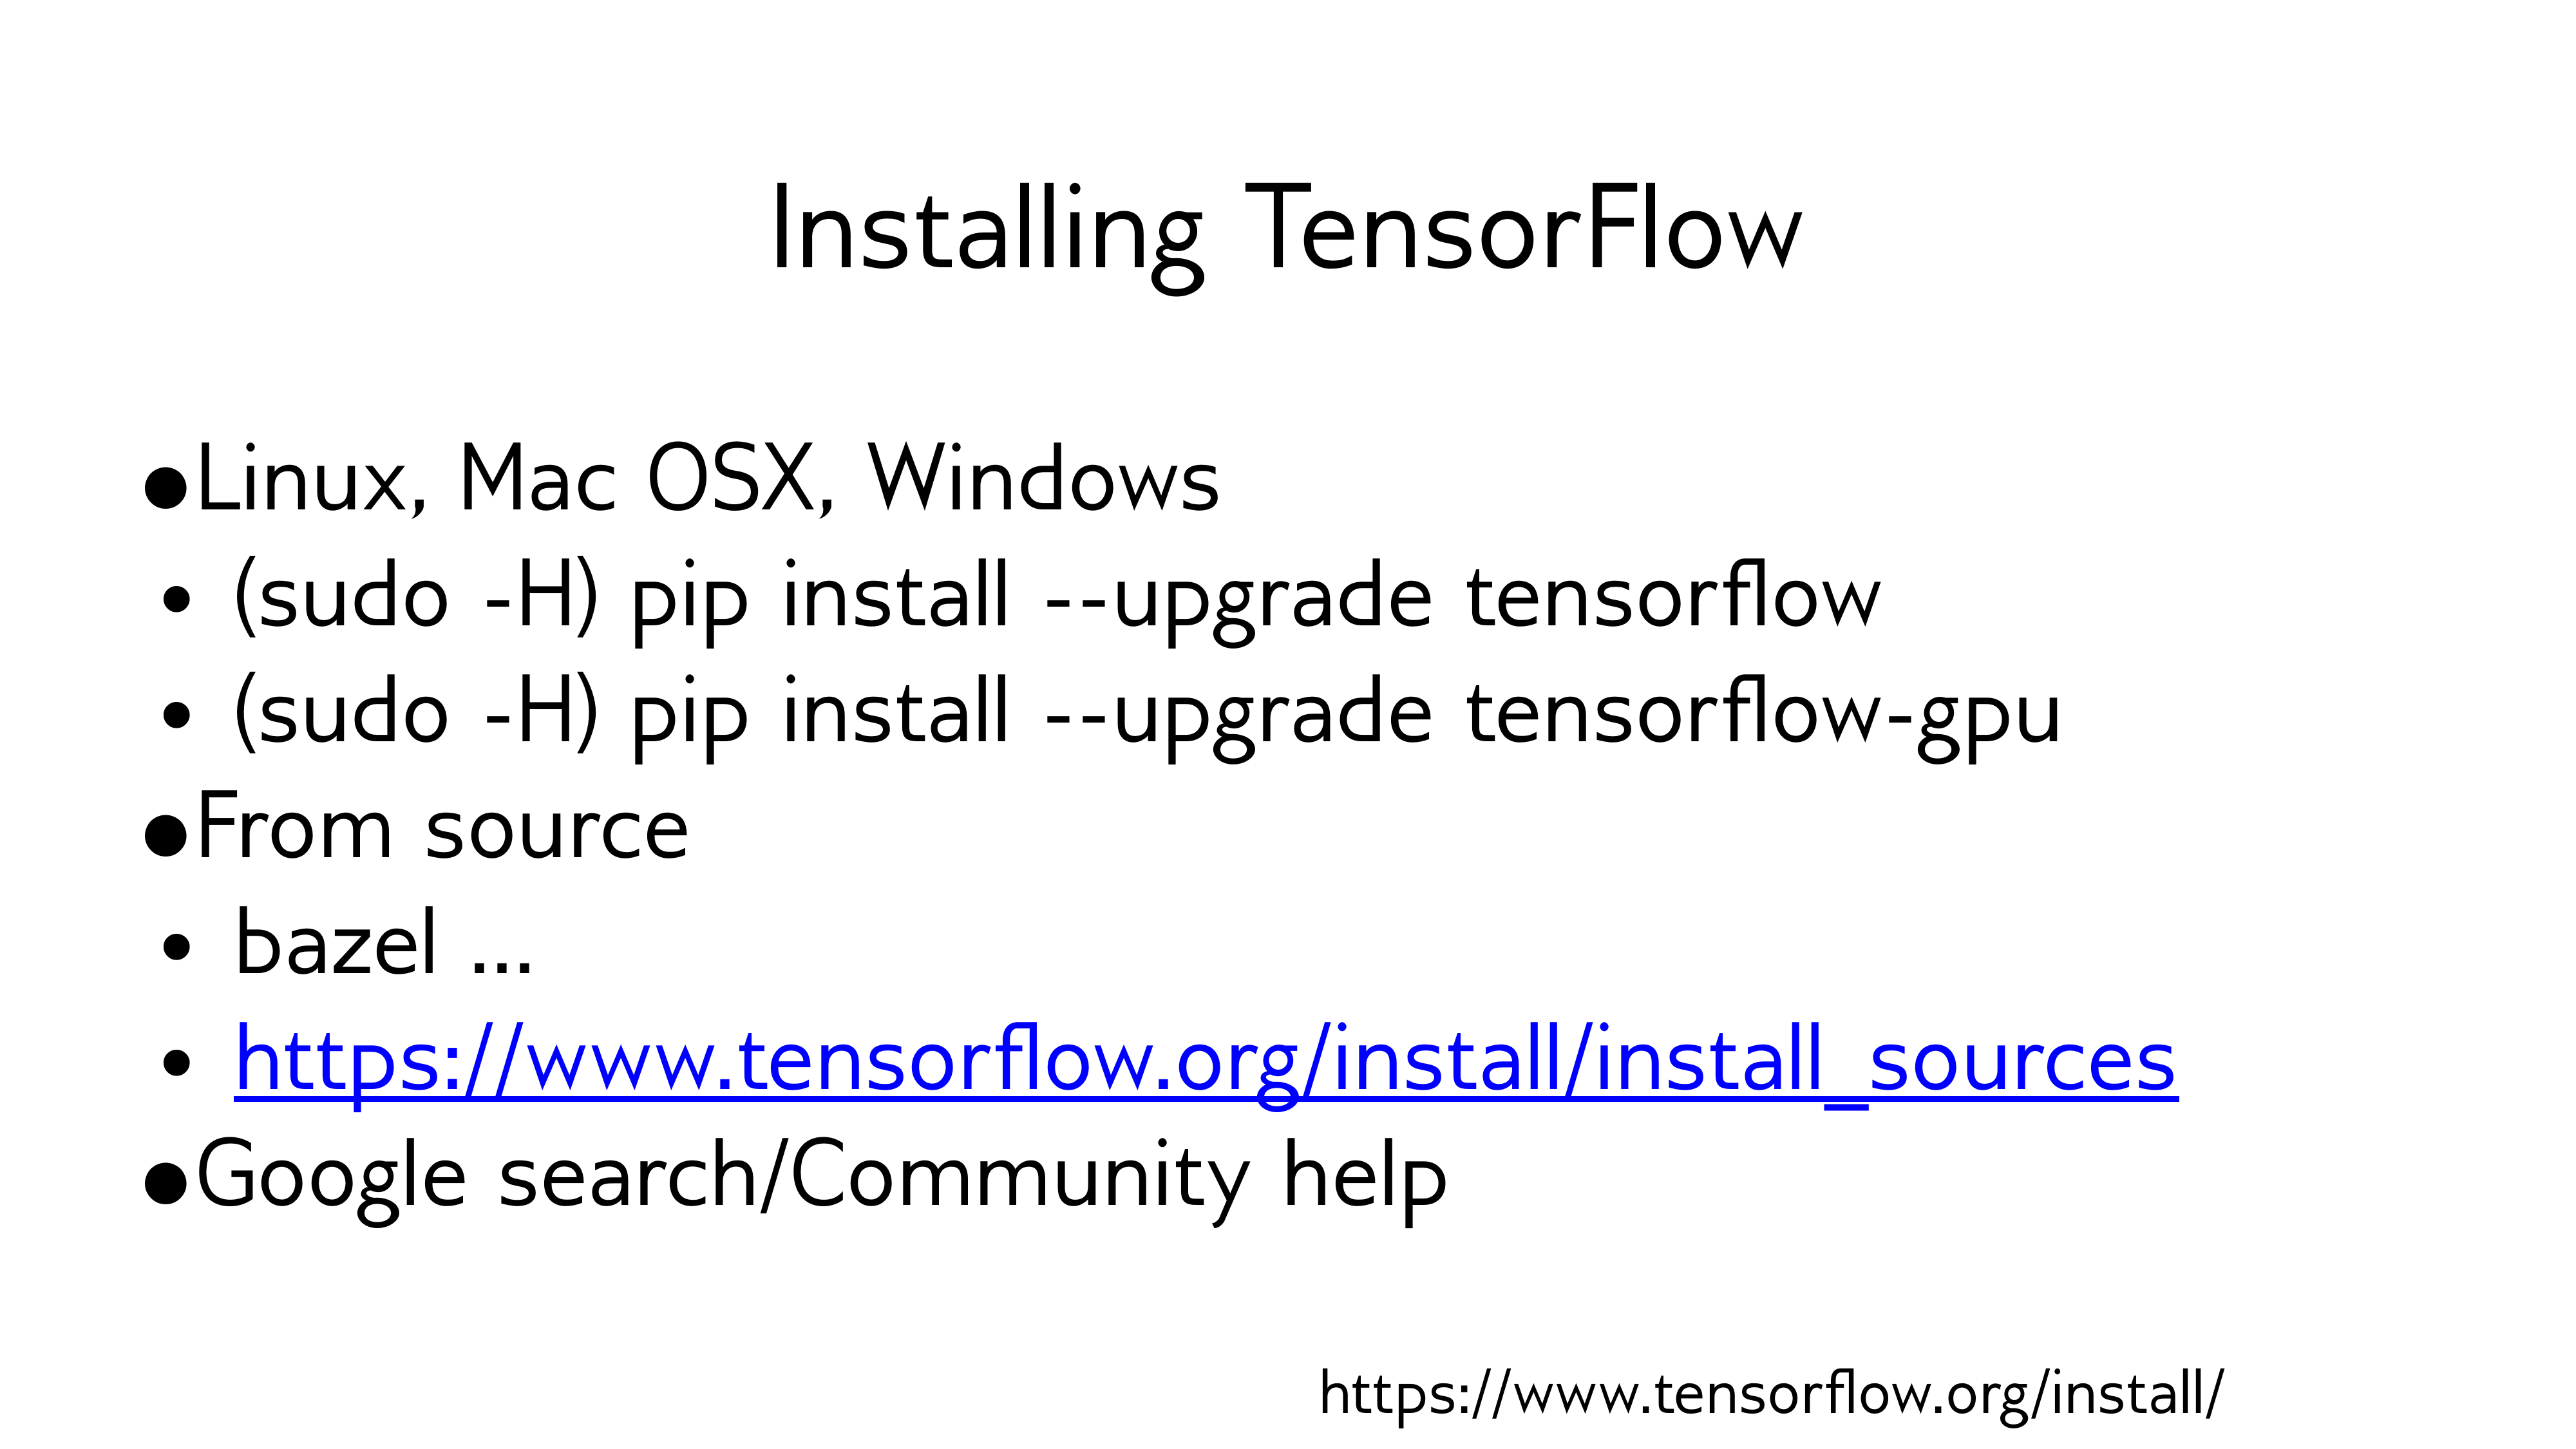

# Installing TensorFlow
Linux, Mac OSX, Windows
(sudo -H) pip install --upgrade tensorflow
(sudo -H) pip install --upgrade tensorflow-gpu
From source
bazel ...
https://www.tensorflow.org/install/install_sources
Google search/Community help
https://www.tensorflow.org/install/